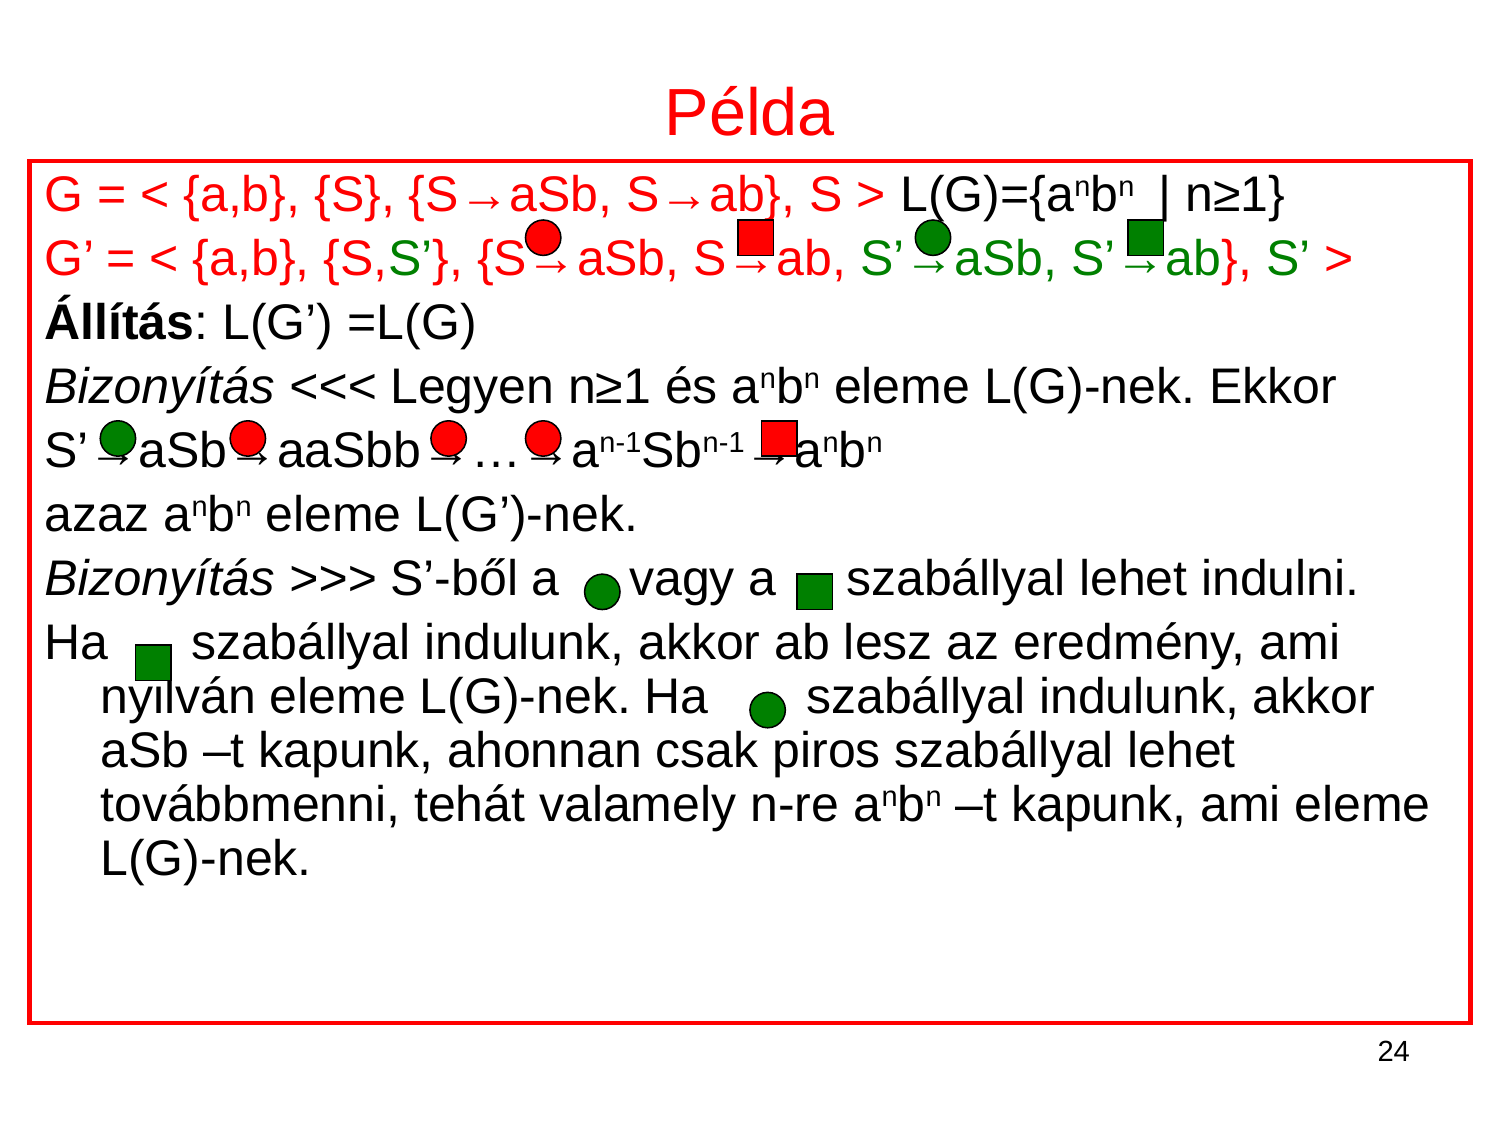

# Példa
G = < {a,b}, {S}, {S→aSb, S→ab}, S > L(G)={anbn   | n≥1}
G’ = < {a,b}, {S,S’}, {S→aSb, S→ab, S’→aSb, S’→ab}, S’ >
Állítás: L(G’) =L(G)
Bizonyítás <<< Legyen n≥1 és anbn eleme L(G)-nek. Ekkor
S’→aSb→aaSbb→…→an-1Sbn-1→anbn
azaz anbn eleme L(G’)-nek.
Bizonyítás >>> S’-ből a     vagy a     szabállyal lehet indulni.
Ha      szabállyal indulunk, akkor ab lesz az eredmény, ami nyilván eleme L(G)-nek. Ha       szabállyal indulunk, akkor aSb –t kapunk, ahonnan csak piros szabállyal lehet továbbmenni, tehát valamely n-re anbn –t kapunk, ami eleme L(G)-nek.

24